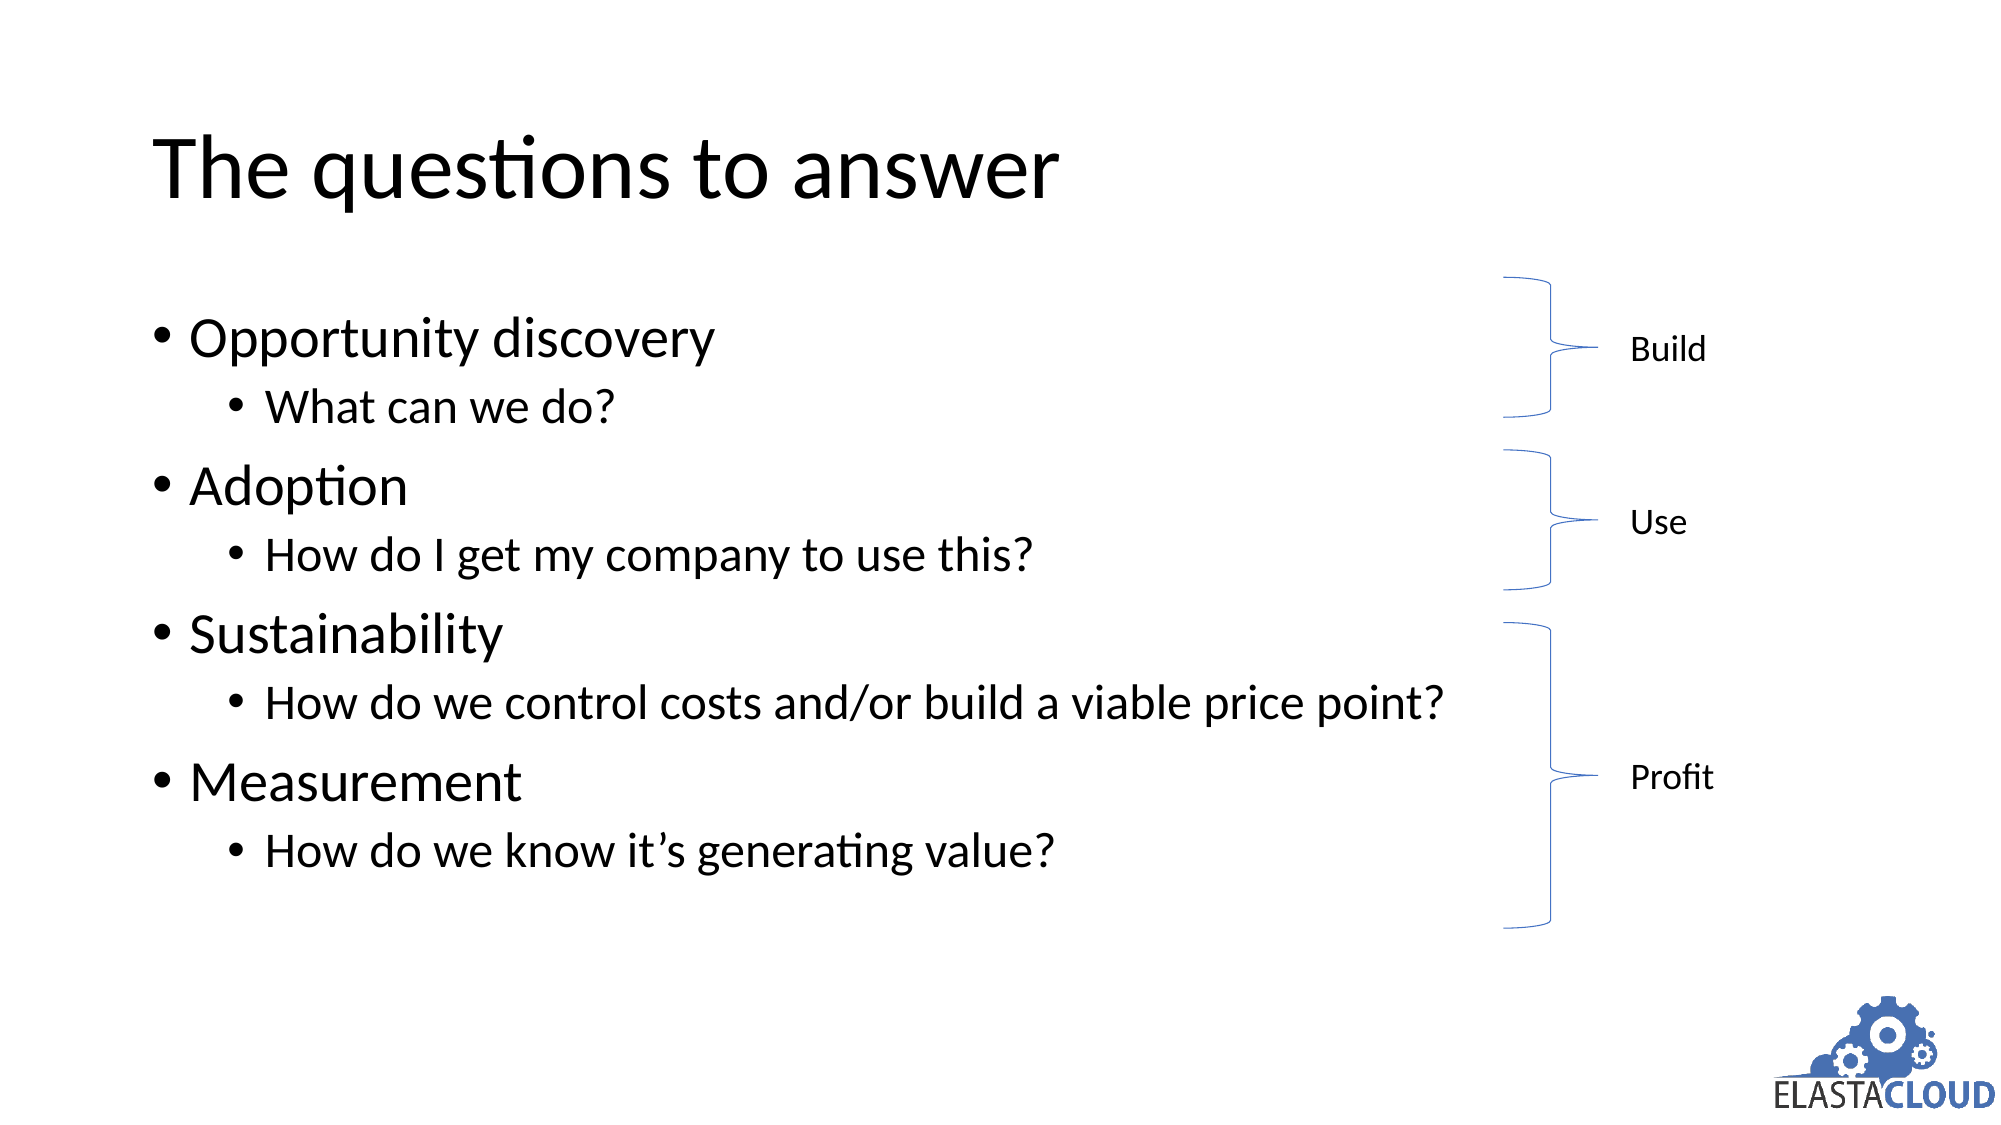

# The questions to answer

Opportunity discovery
What can we do?
Adoption
How do I get my company to use this?
Sustainability
How do we control costs and/or build a viable price point?
Measurement
How do we know it’s generating value?
Build

Use

Profit